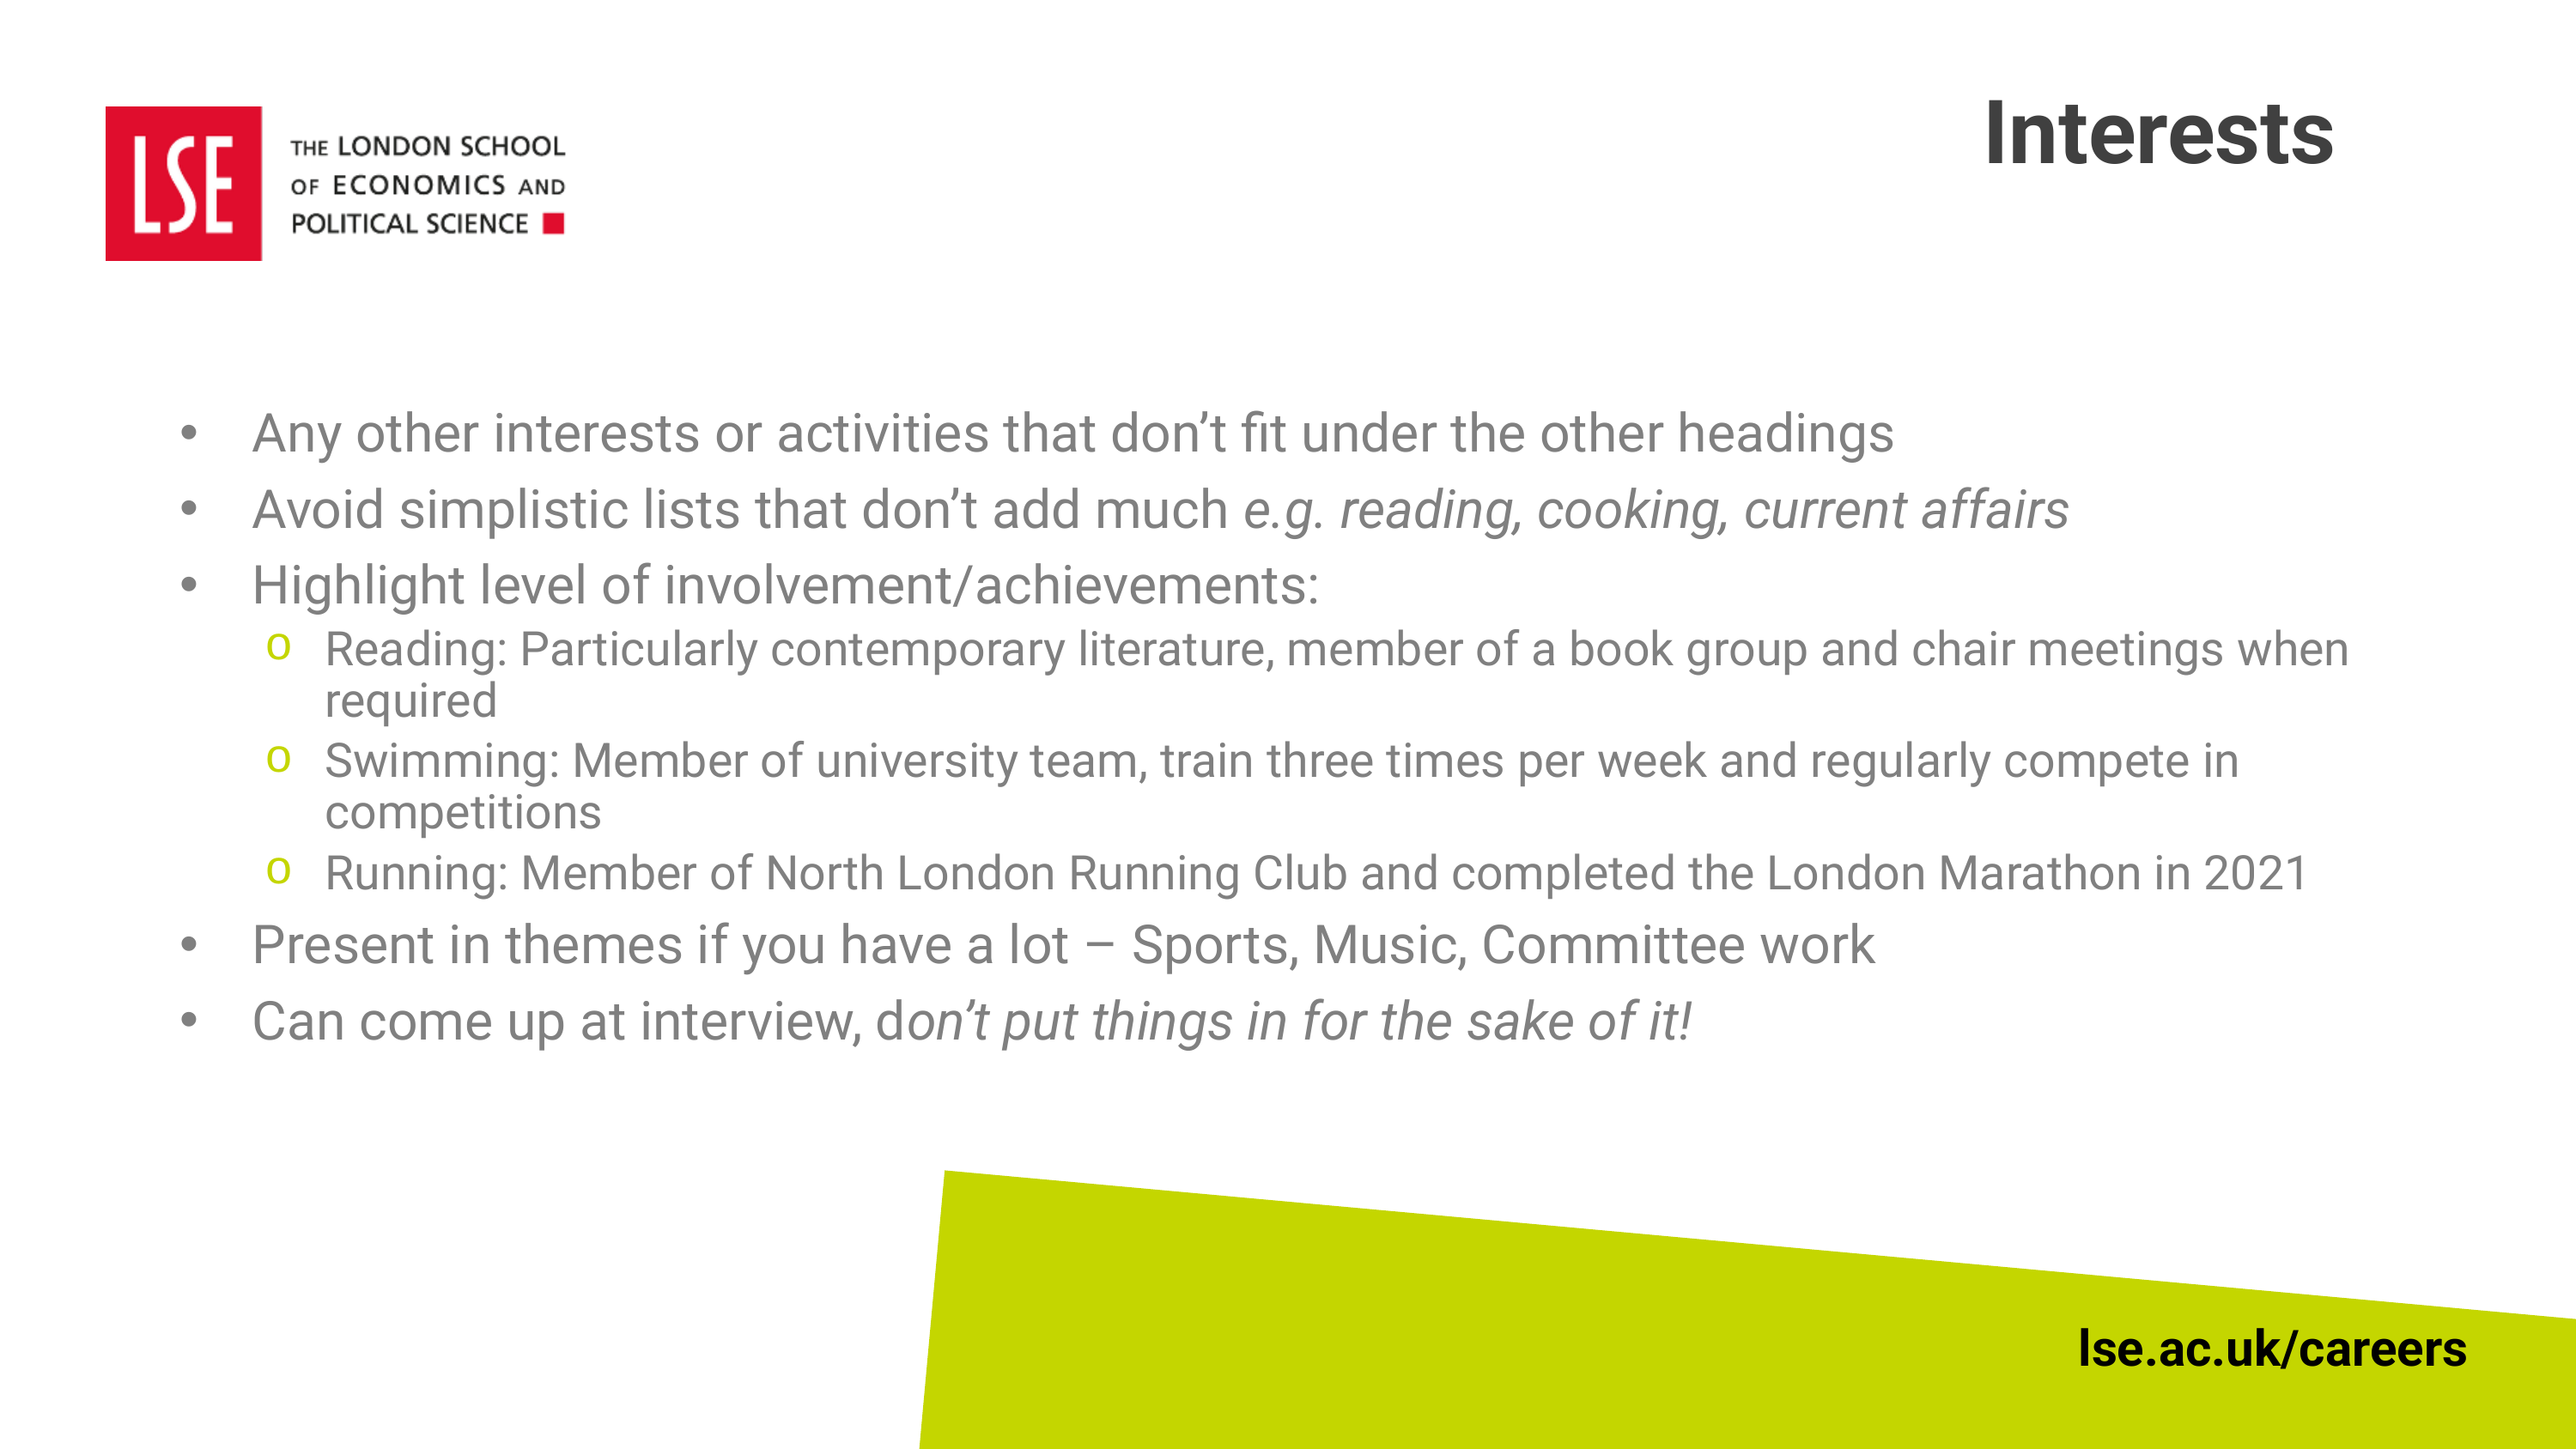

# Interests
Any other interests or activities that don’t fit under the other headings
Avoid simplistic lists that don’t add much e.g. reading, cooking, current affairs
Highlight level of involvement/achievements:
Reading: Particularly contemporary literature, member of a book group and chair meetings when required
Swimming: Member of university team, train three times per week and regularly compete in competitions
Running: Member of North London Running Club and completed the London Marathon in 2021
Present in themes if you have a lot – Sports, Music, Committee work
Can come up at interview, don’t put things in for the sake of it!